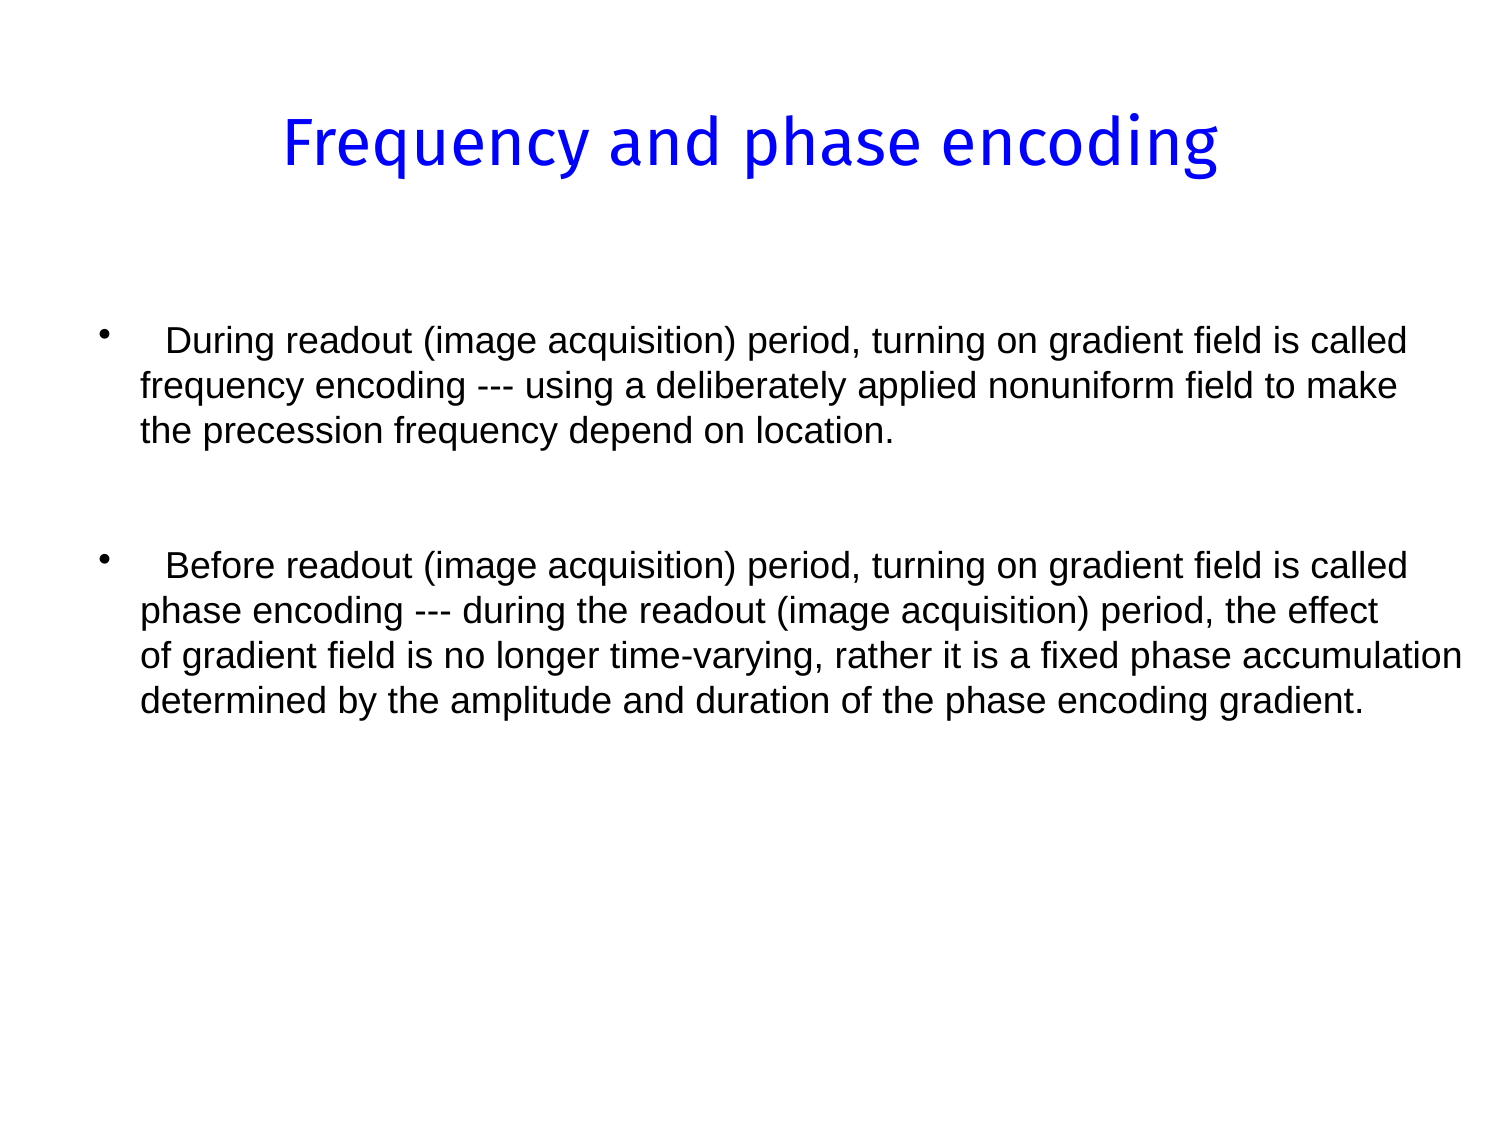

Frequency and phase encoding
   During readout (image acquisition) period, turning on gradient field is called
    frequency encoding --- using a deliberately applied nonuniform field to make
    the precession frequency depend on location.

   Before readout (image acquisition) period, turning on gradient field is called
    phase encoding --- during the readout (image acquisition) period, the effect
    of gradient field is no longer time-varying, rather it is a fixed phase accumulation
    determined by the amplitude and duration of the phase encoding gradient.